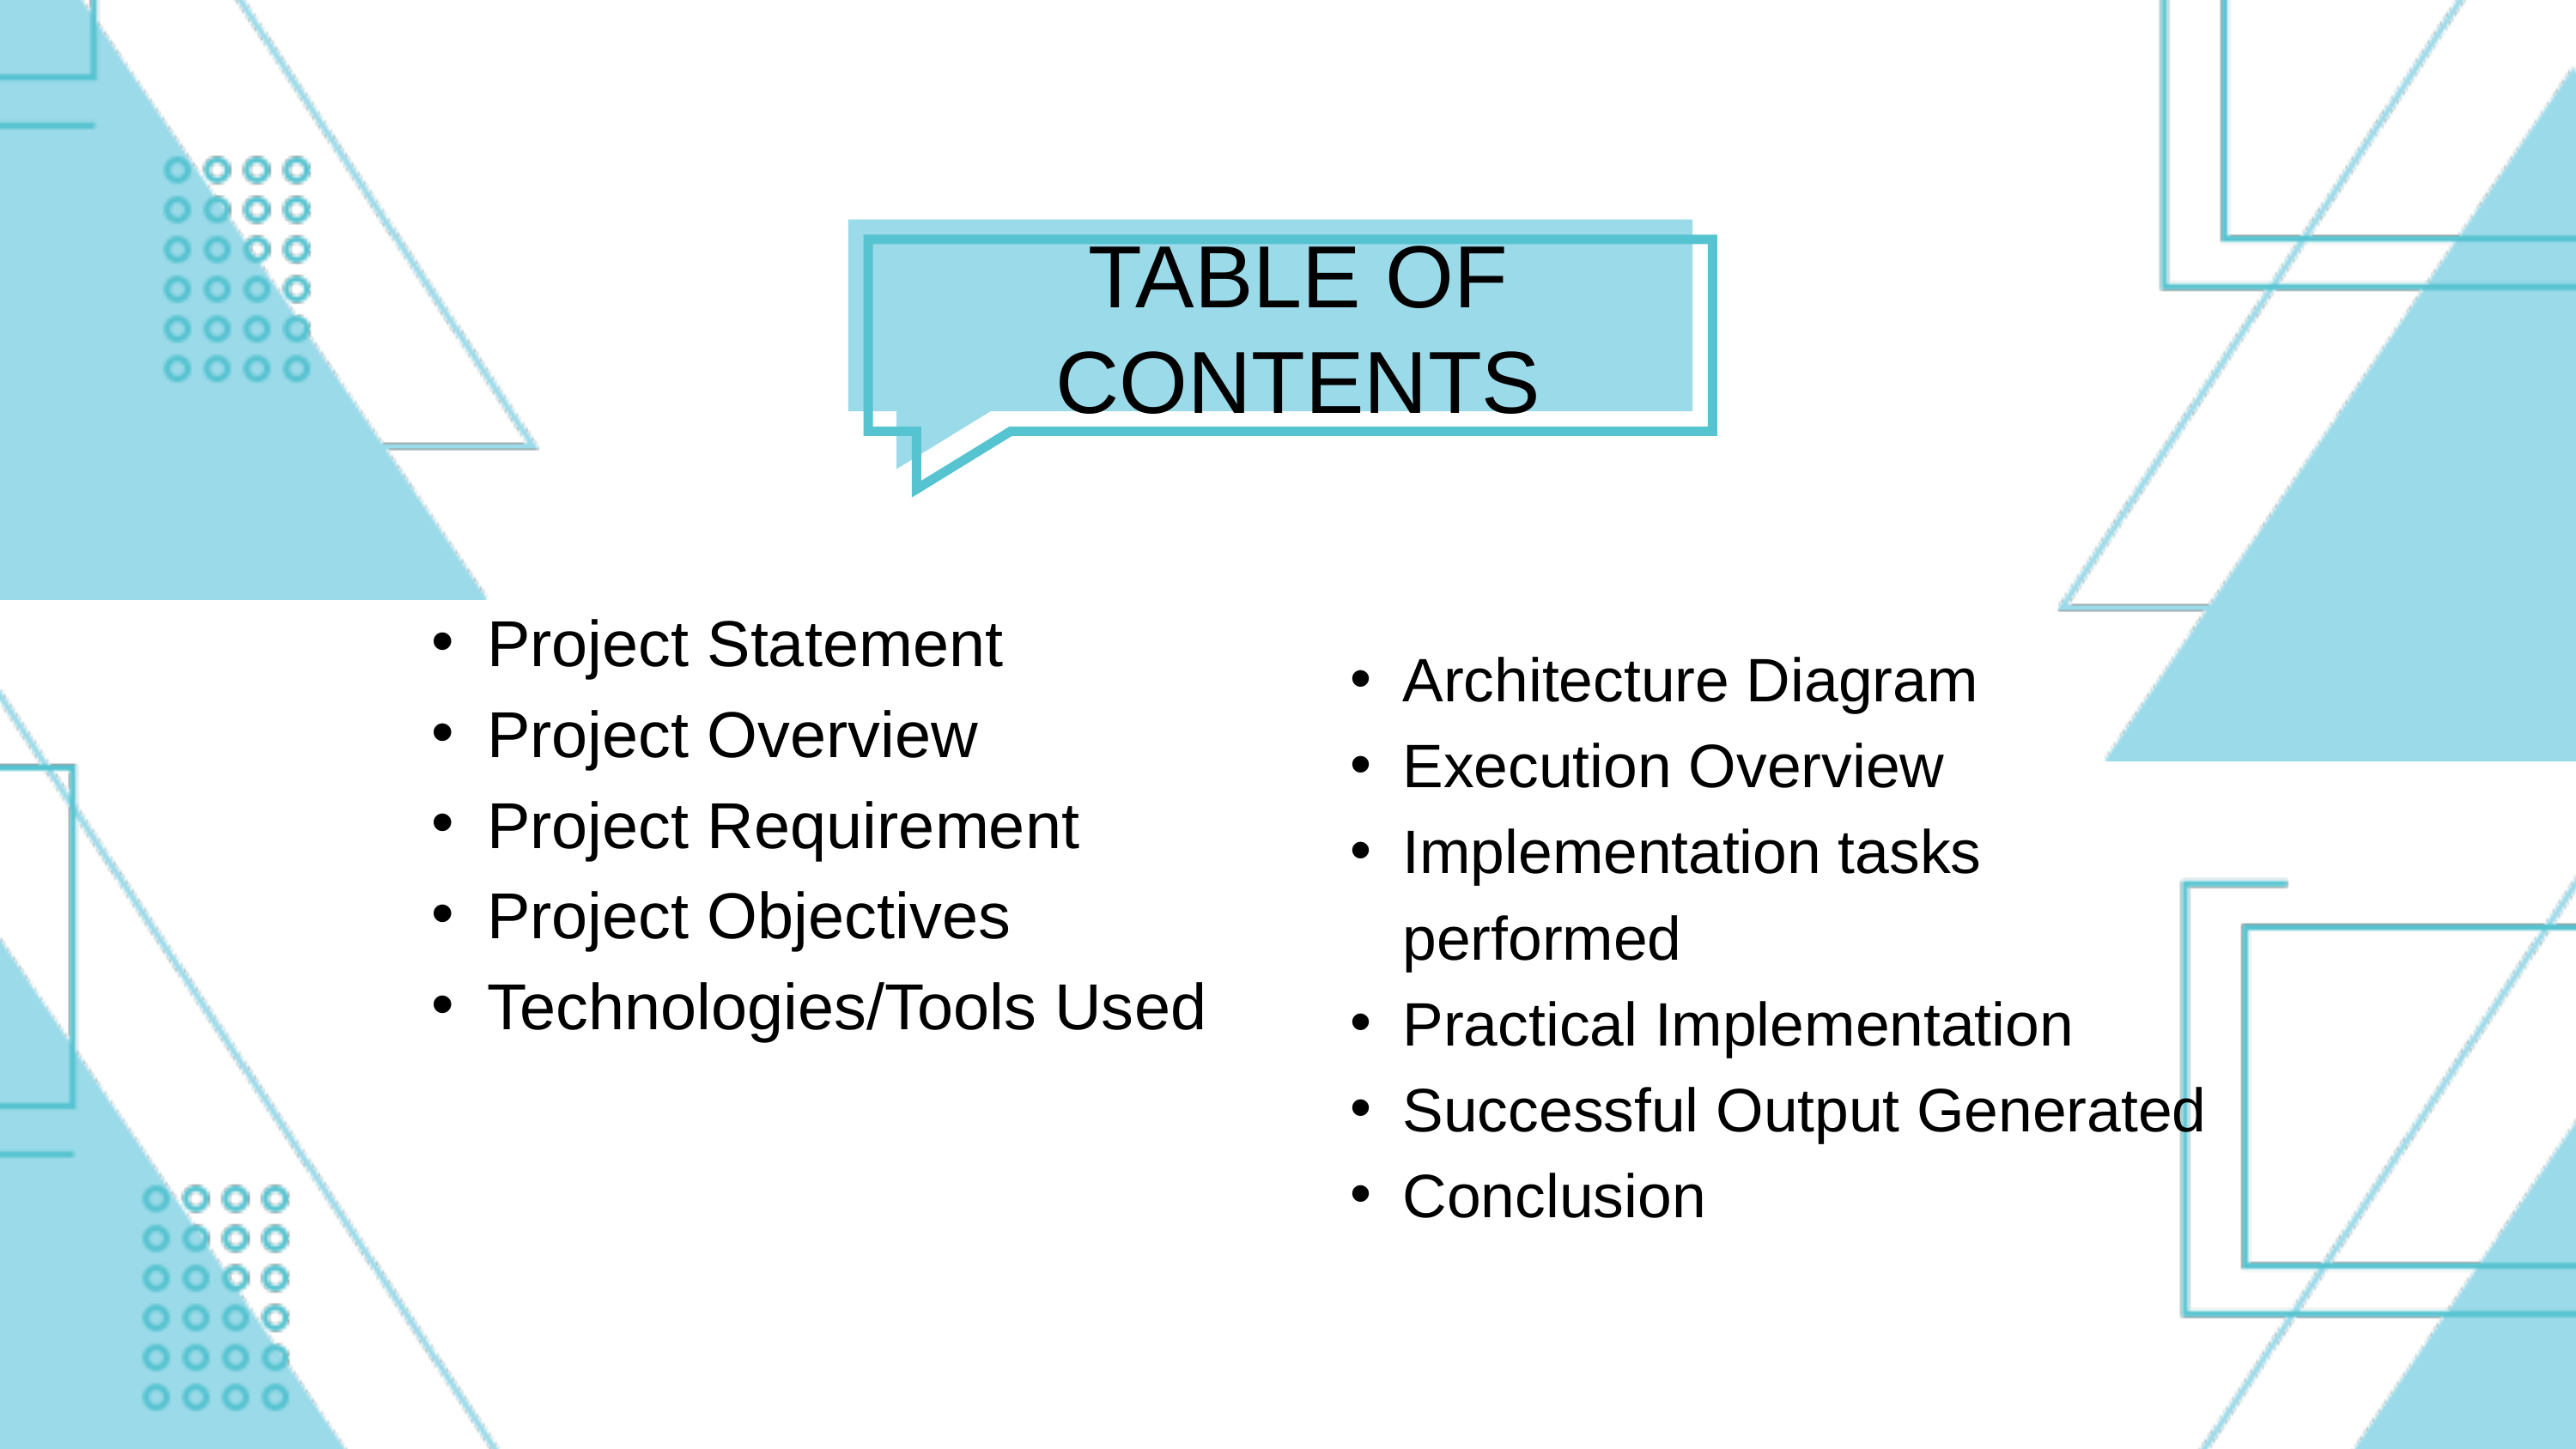

TABLE OF CONTENTS

Project Statement
Project Overview
Project Requirement
Project Objectives
Technologies/Tools Used

Architecture Diagram
Execution Overview
Implementation tasks performed
Practical Implementation
Successful Output Generated
Conclusion